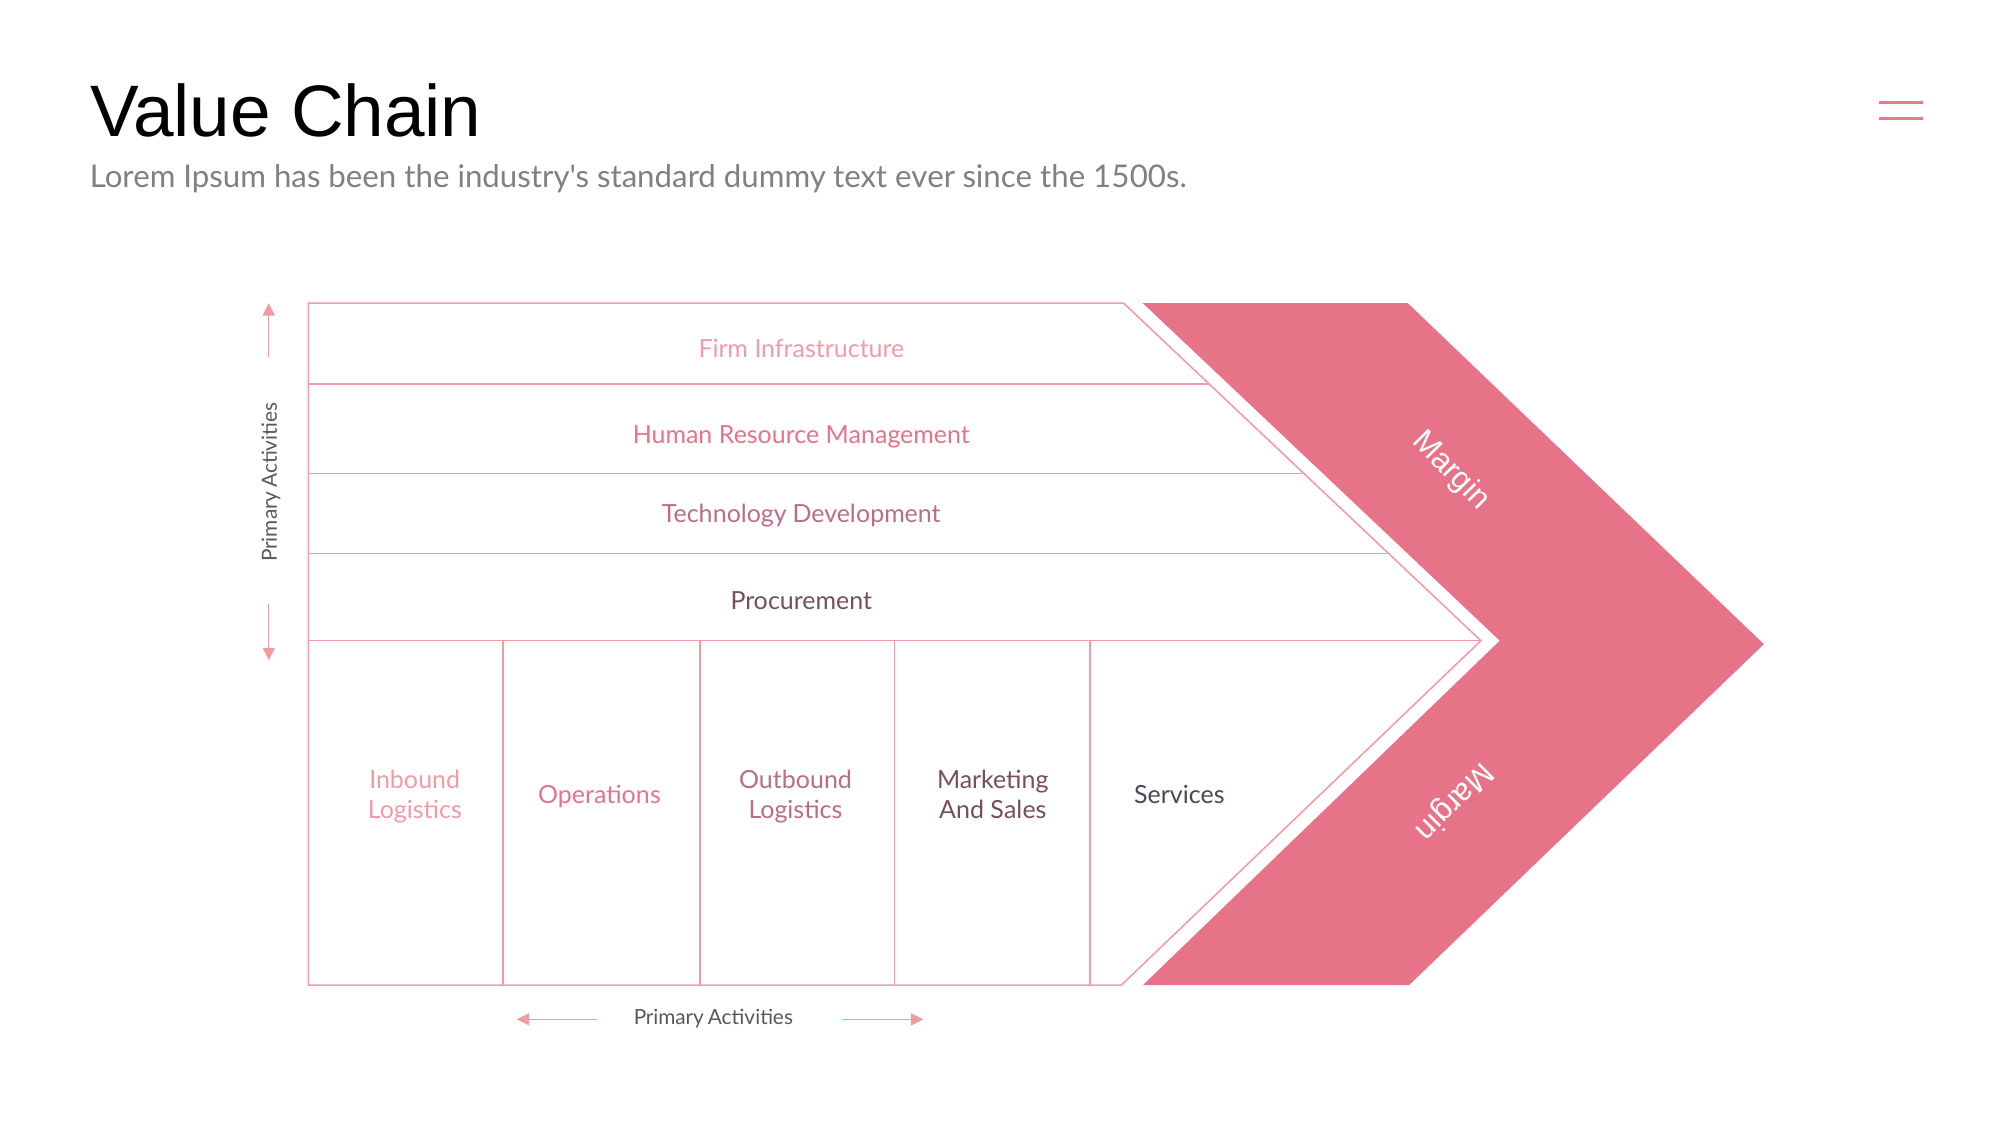

# Value Chain
Lorem Ipsum has been the industry's standard dummy text ever since the 1500s.

Firm Infrastructure

Human Resource Management
Margin
Primary Activities

Technology Development

Procurement

Inbound
Logistics
Outbound
Logistics
Marketing
And Sales
Operations
Services
Margin
Primary Activities